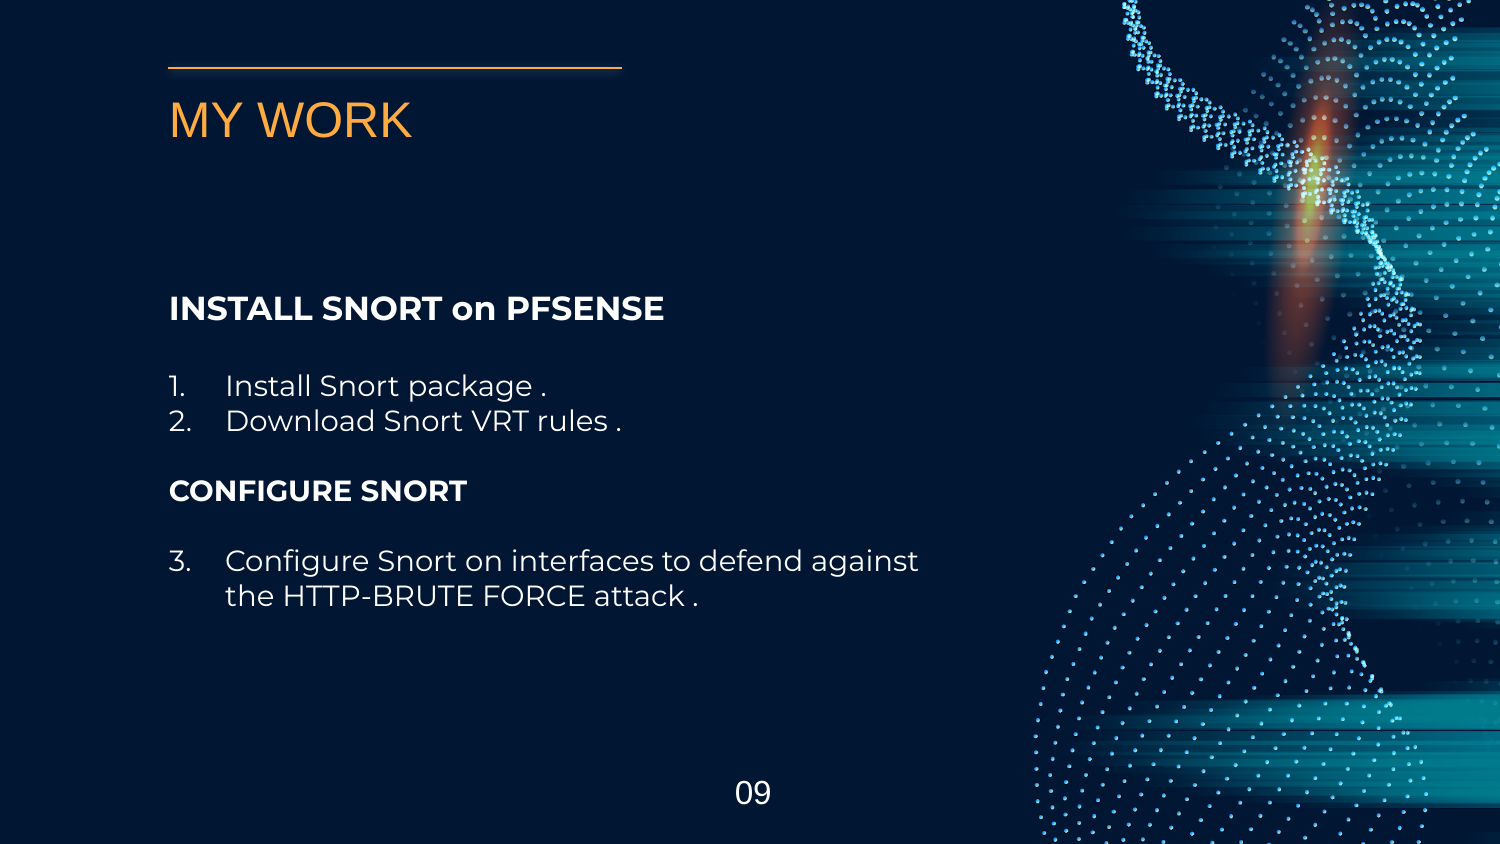

# MY WORK
INSTALL SNORT on PFSENSE

Install Snort package .
Download Snort VRT rules .

CONFIGURE SNORT

Configure Snort on interfaces to defend against the HTTP-BRUTE FORCE attack .

09